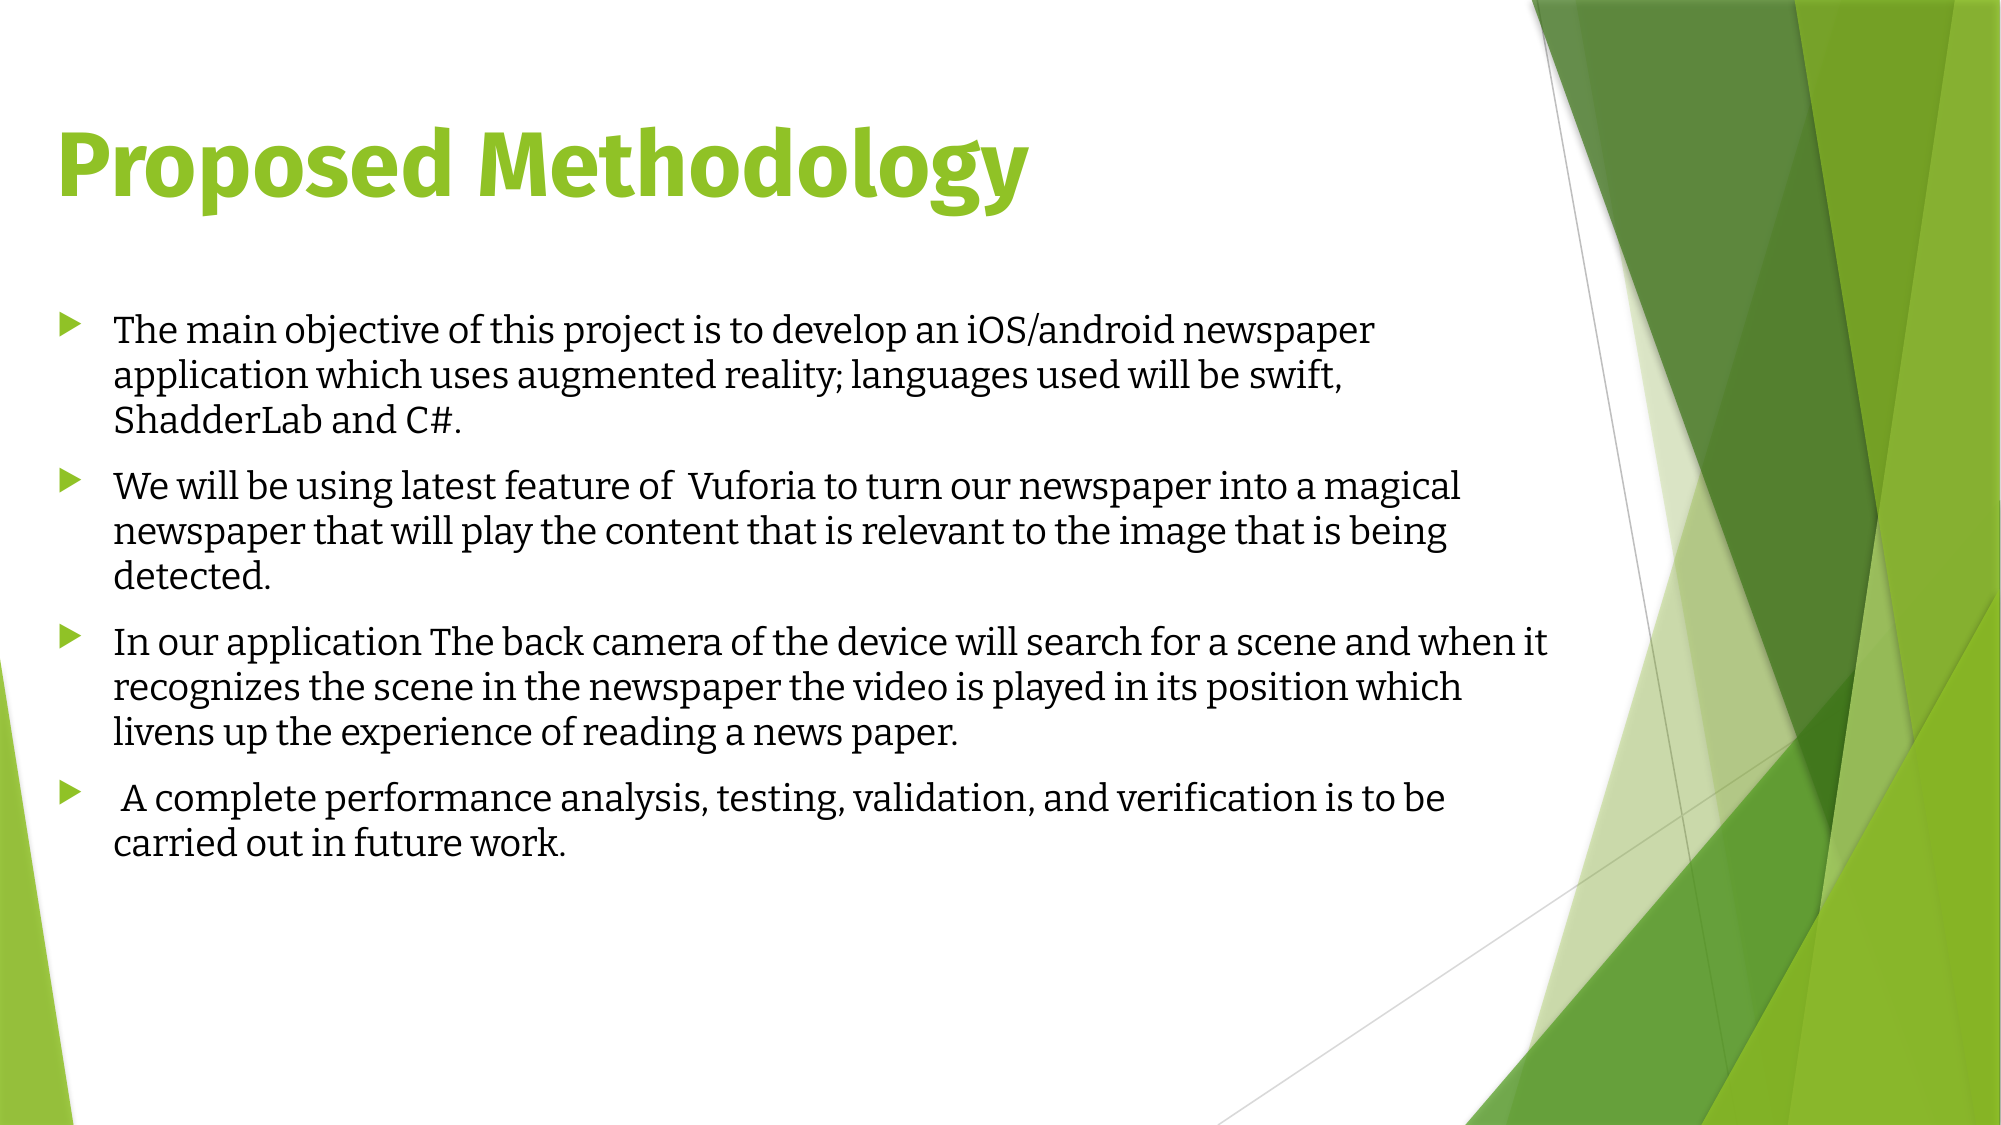

Proposed Methodology
The main objective of this project is to develop an iOS/android newspaper application which uses augmented reality; languages used will be swift, ShadderLab and C#.
We will be using latest feature of  Vuforia to turn our newspaper into a magical newspaper that will play the content that is relevant to the image that is being detected.
In our application The back camera of the device will search for a scene and when it recognizes the scene in the newspaper the video is played in its position which livens up the experience of reading a news paper.
 A complete performance analysis, testing, validation, and verification is to be carried out in future work.